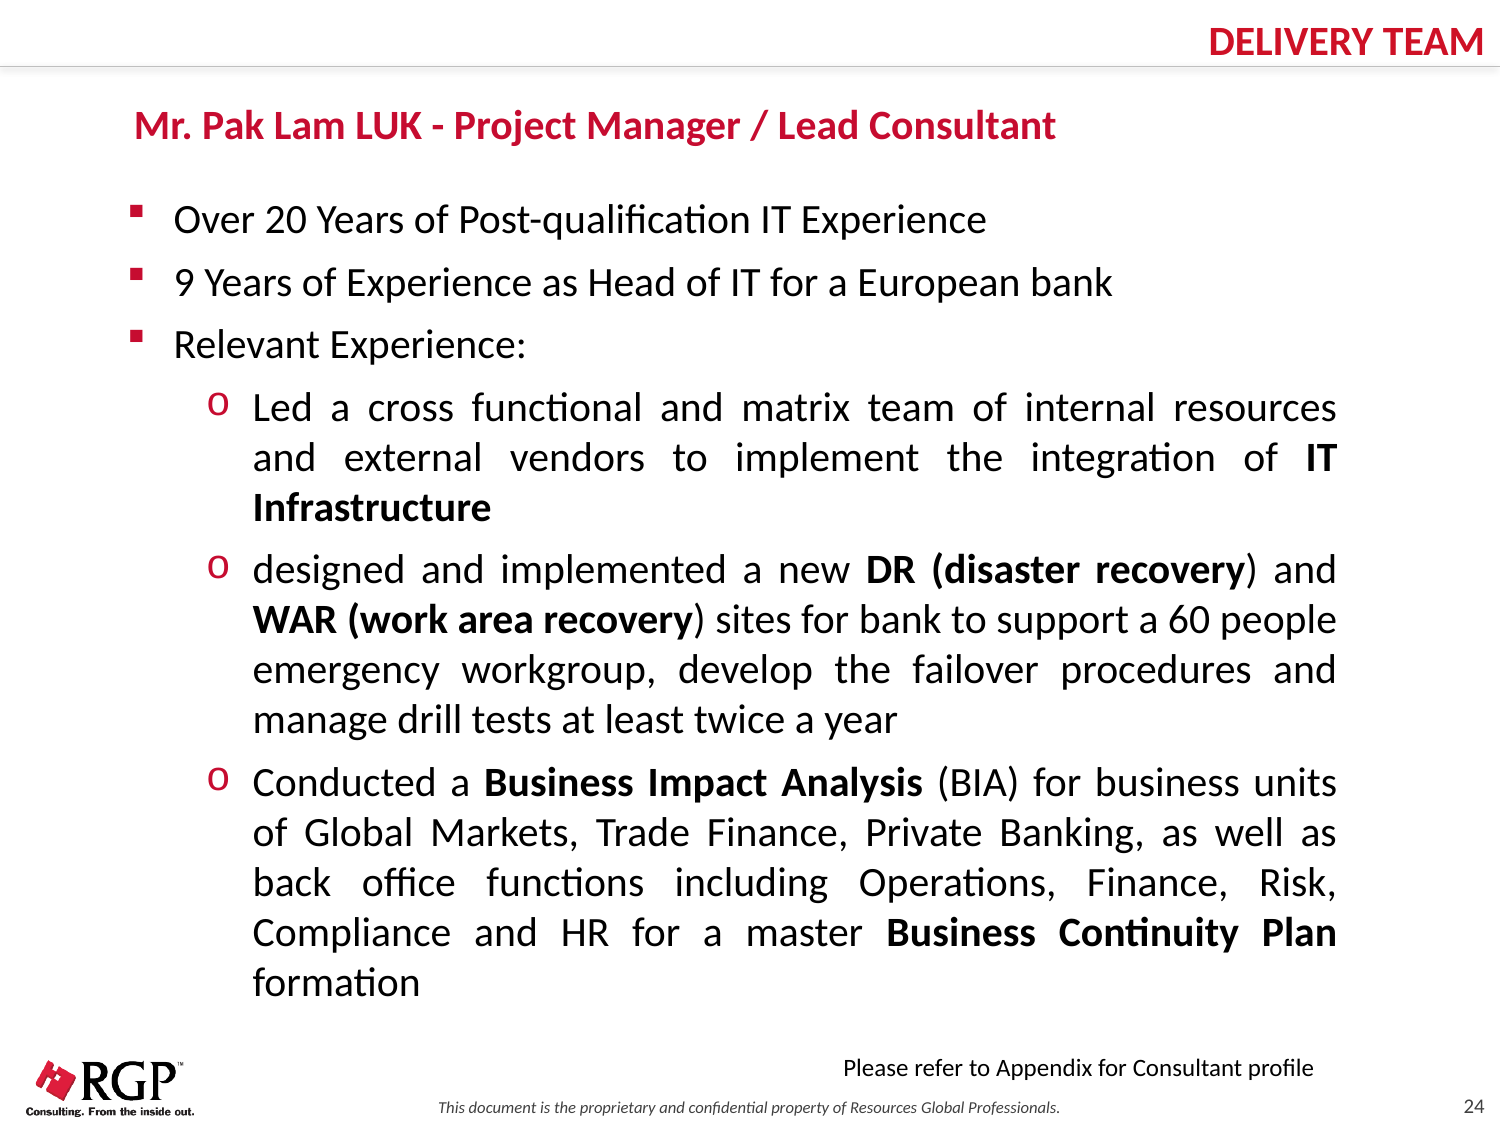

DELIVERY TEAM
Mr. Pak Lam LUK - Project Manager / Lead Consultant
Over 20 Years of Post-qualification IT Experience
9 Years of Experience as Head of IT for a European bank
Relevant Experience:
Led a cross functional and matrix team of internal resources and external vendors to implement the integration of IT Infrastructure
designed and implemented a new DR (disaster recovery) and WAR (work area recovery) sites for bank to support a 60 people emergency workgroup, develop the failover procedures and manage drill tests at least twice a year
Conducted a Business Impact Analysis (BIA) for business units of Global Markets, Trade Finance, Private Banking, as well as back office functions including Operations, Finance, Risk, Compliance and HR for a master Business Continuity Plan formation
Please refer to Appendix for Consultant profile